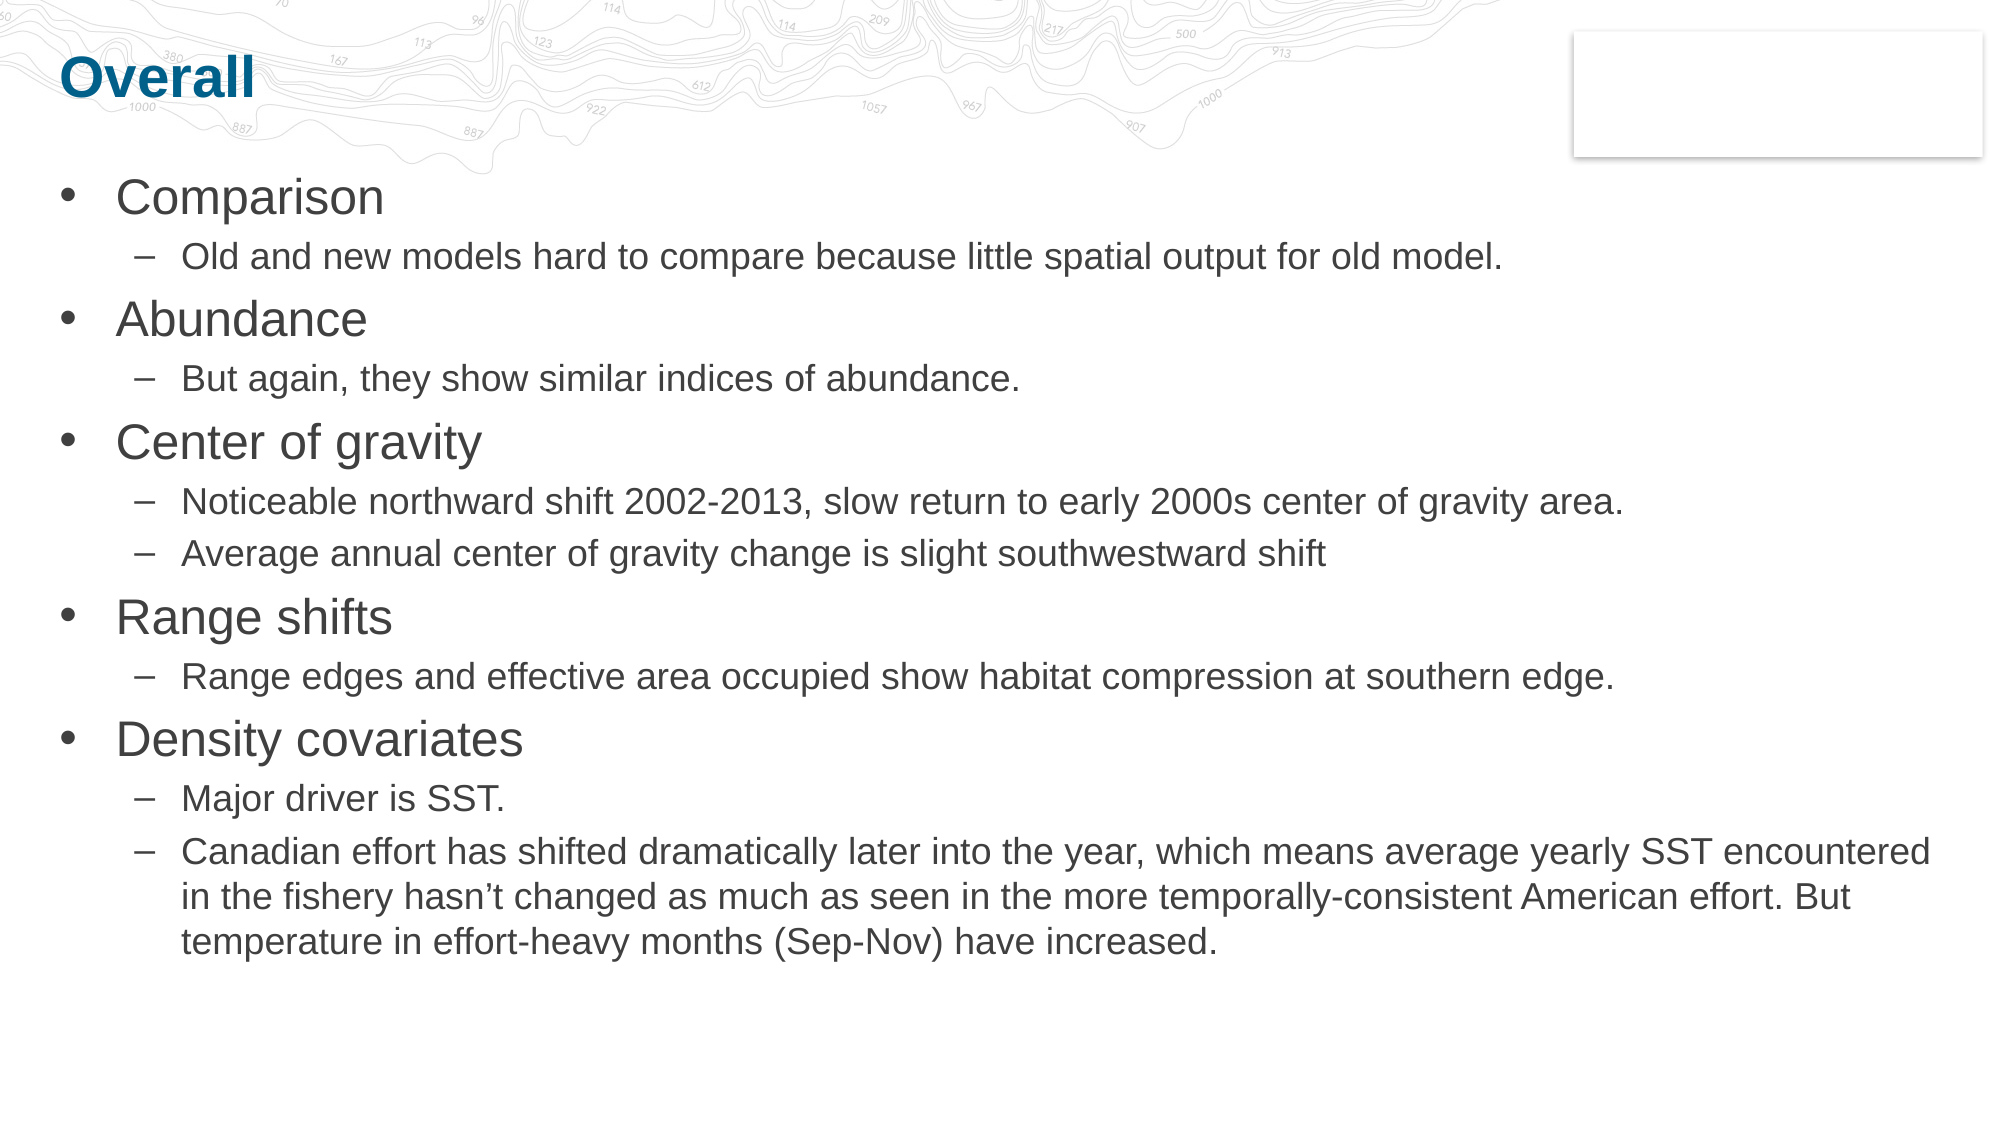

# Overall

Comparison
Old and new models hard to compare because little spatial output for old model.
Abundance
But again, they show similar indices of abundance.
Center of gravity
Noticeable northward shift 2002-2013, slow return to early 2000s center of gravity area.
Average annual center of gravity change is slight southwestward shift
Range shifts
Range edges and effective area occupied show habitat compression at southern edge.
Density covariates
Major driver is SST.
Canadian effort has shifted dramatically later into the year, which means average yearly SST encountered in the fishery hasn’t changed as much as seen in the more temporally-consistent American effort. But temperature in effort-heavy months (Sep-Nov) have increased.